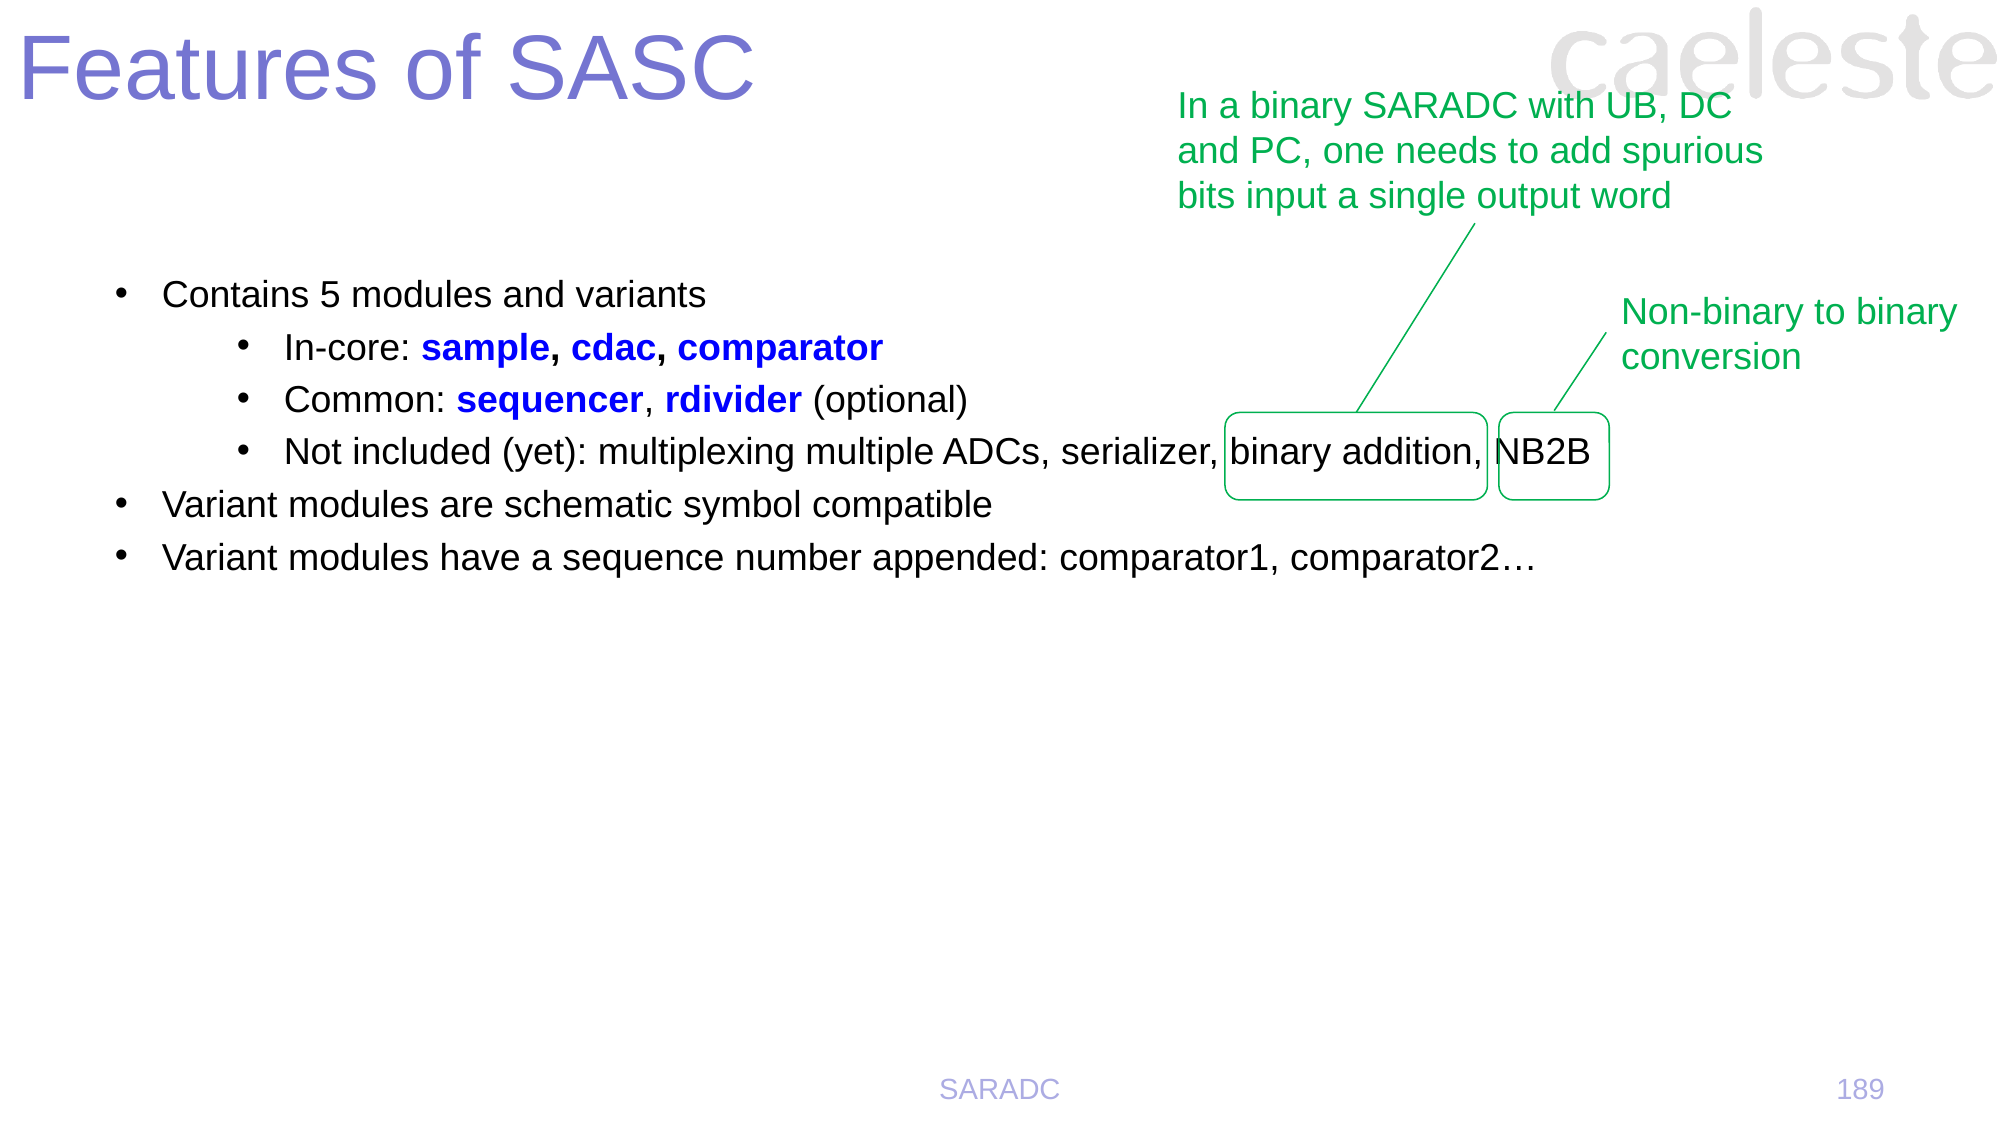

# Features of SASC
In a binary SARADC with UB, DC and PC, one needs to add spurious bits input a single output word
Contains 5 modules and variants
In-core: sample, cdac, comparator
Common: sequencer, rdivider (optional)
Not included (yet): multiplexing multiple ADCs, serializer, binary addition, NB2B
Variant modules are schematic symbol compatible
Variant modules have a sequence number appended: comparator1, comparator2…

Non-binary to binary conversion

SARADC
189